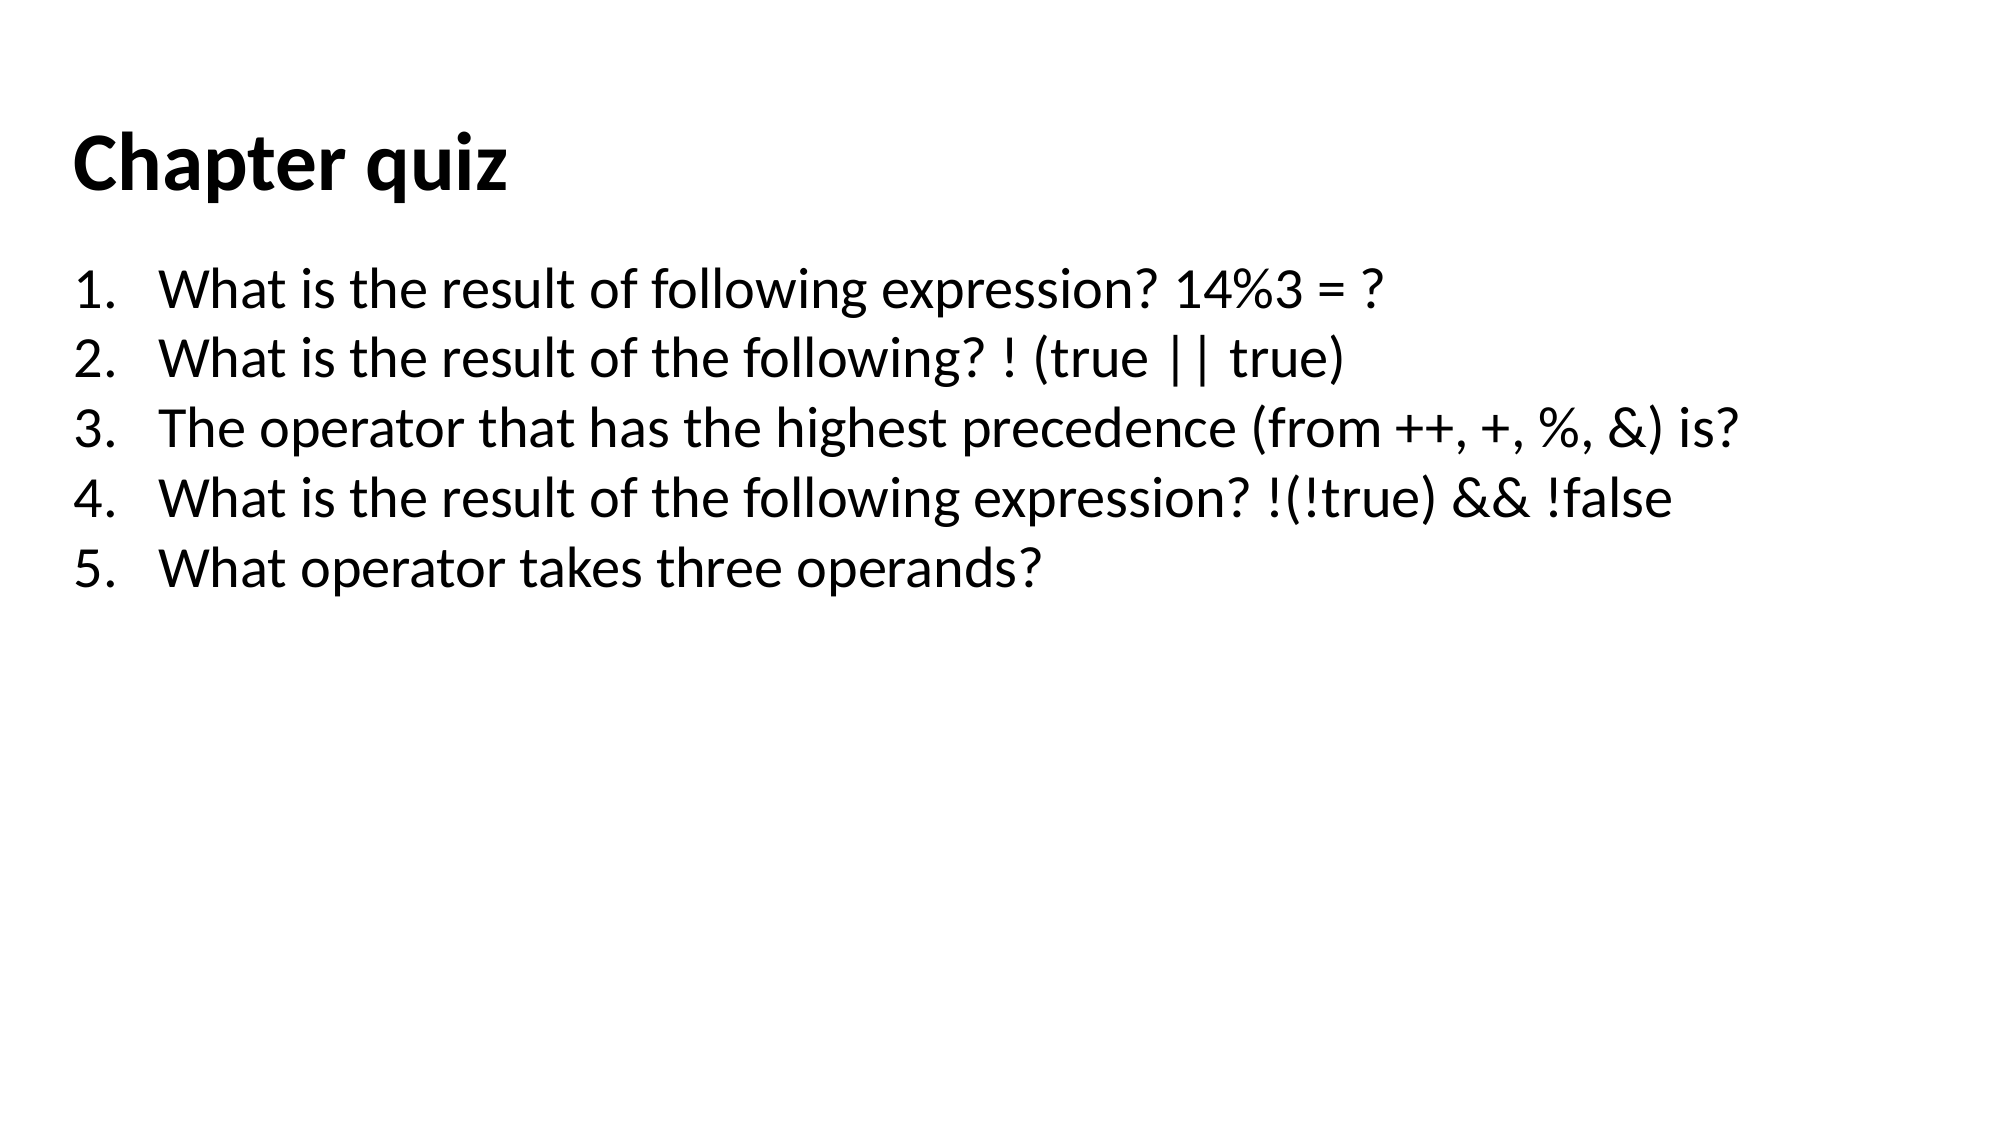

Chapter quiz
What is the result of following expression? 14%3 = ? (2)
What is the result of the following? ! (true || true) (false)
The operator that has the highest precedence (from ++, +, %, &) is? (++)
What is the result of the following expression? !(!true) && !false (true)
What operator takes three operands? (ternary)